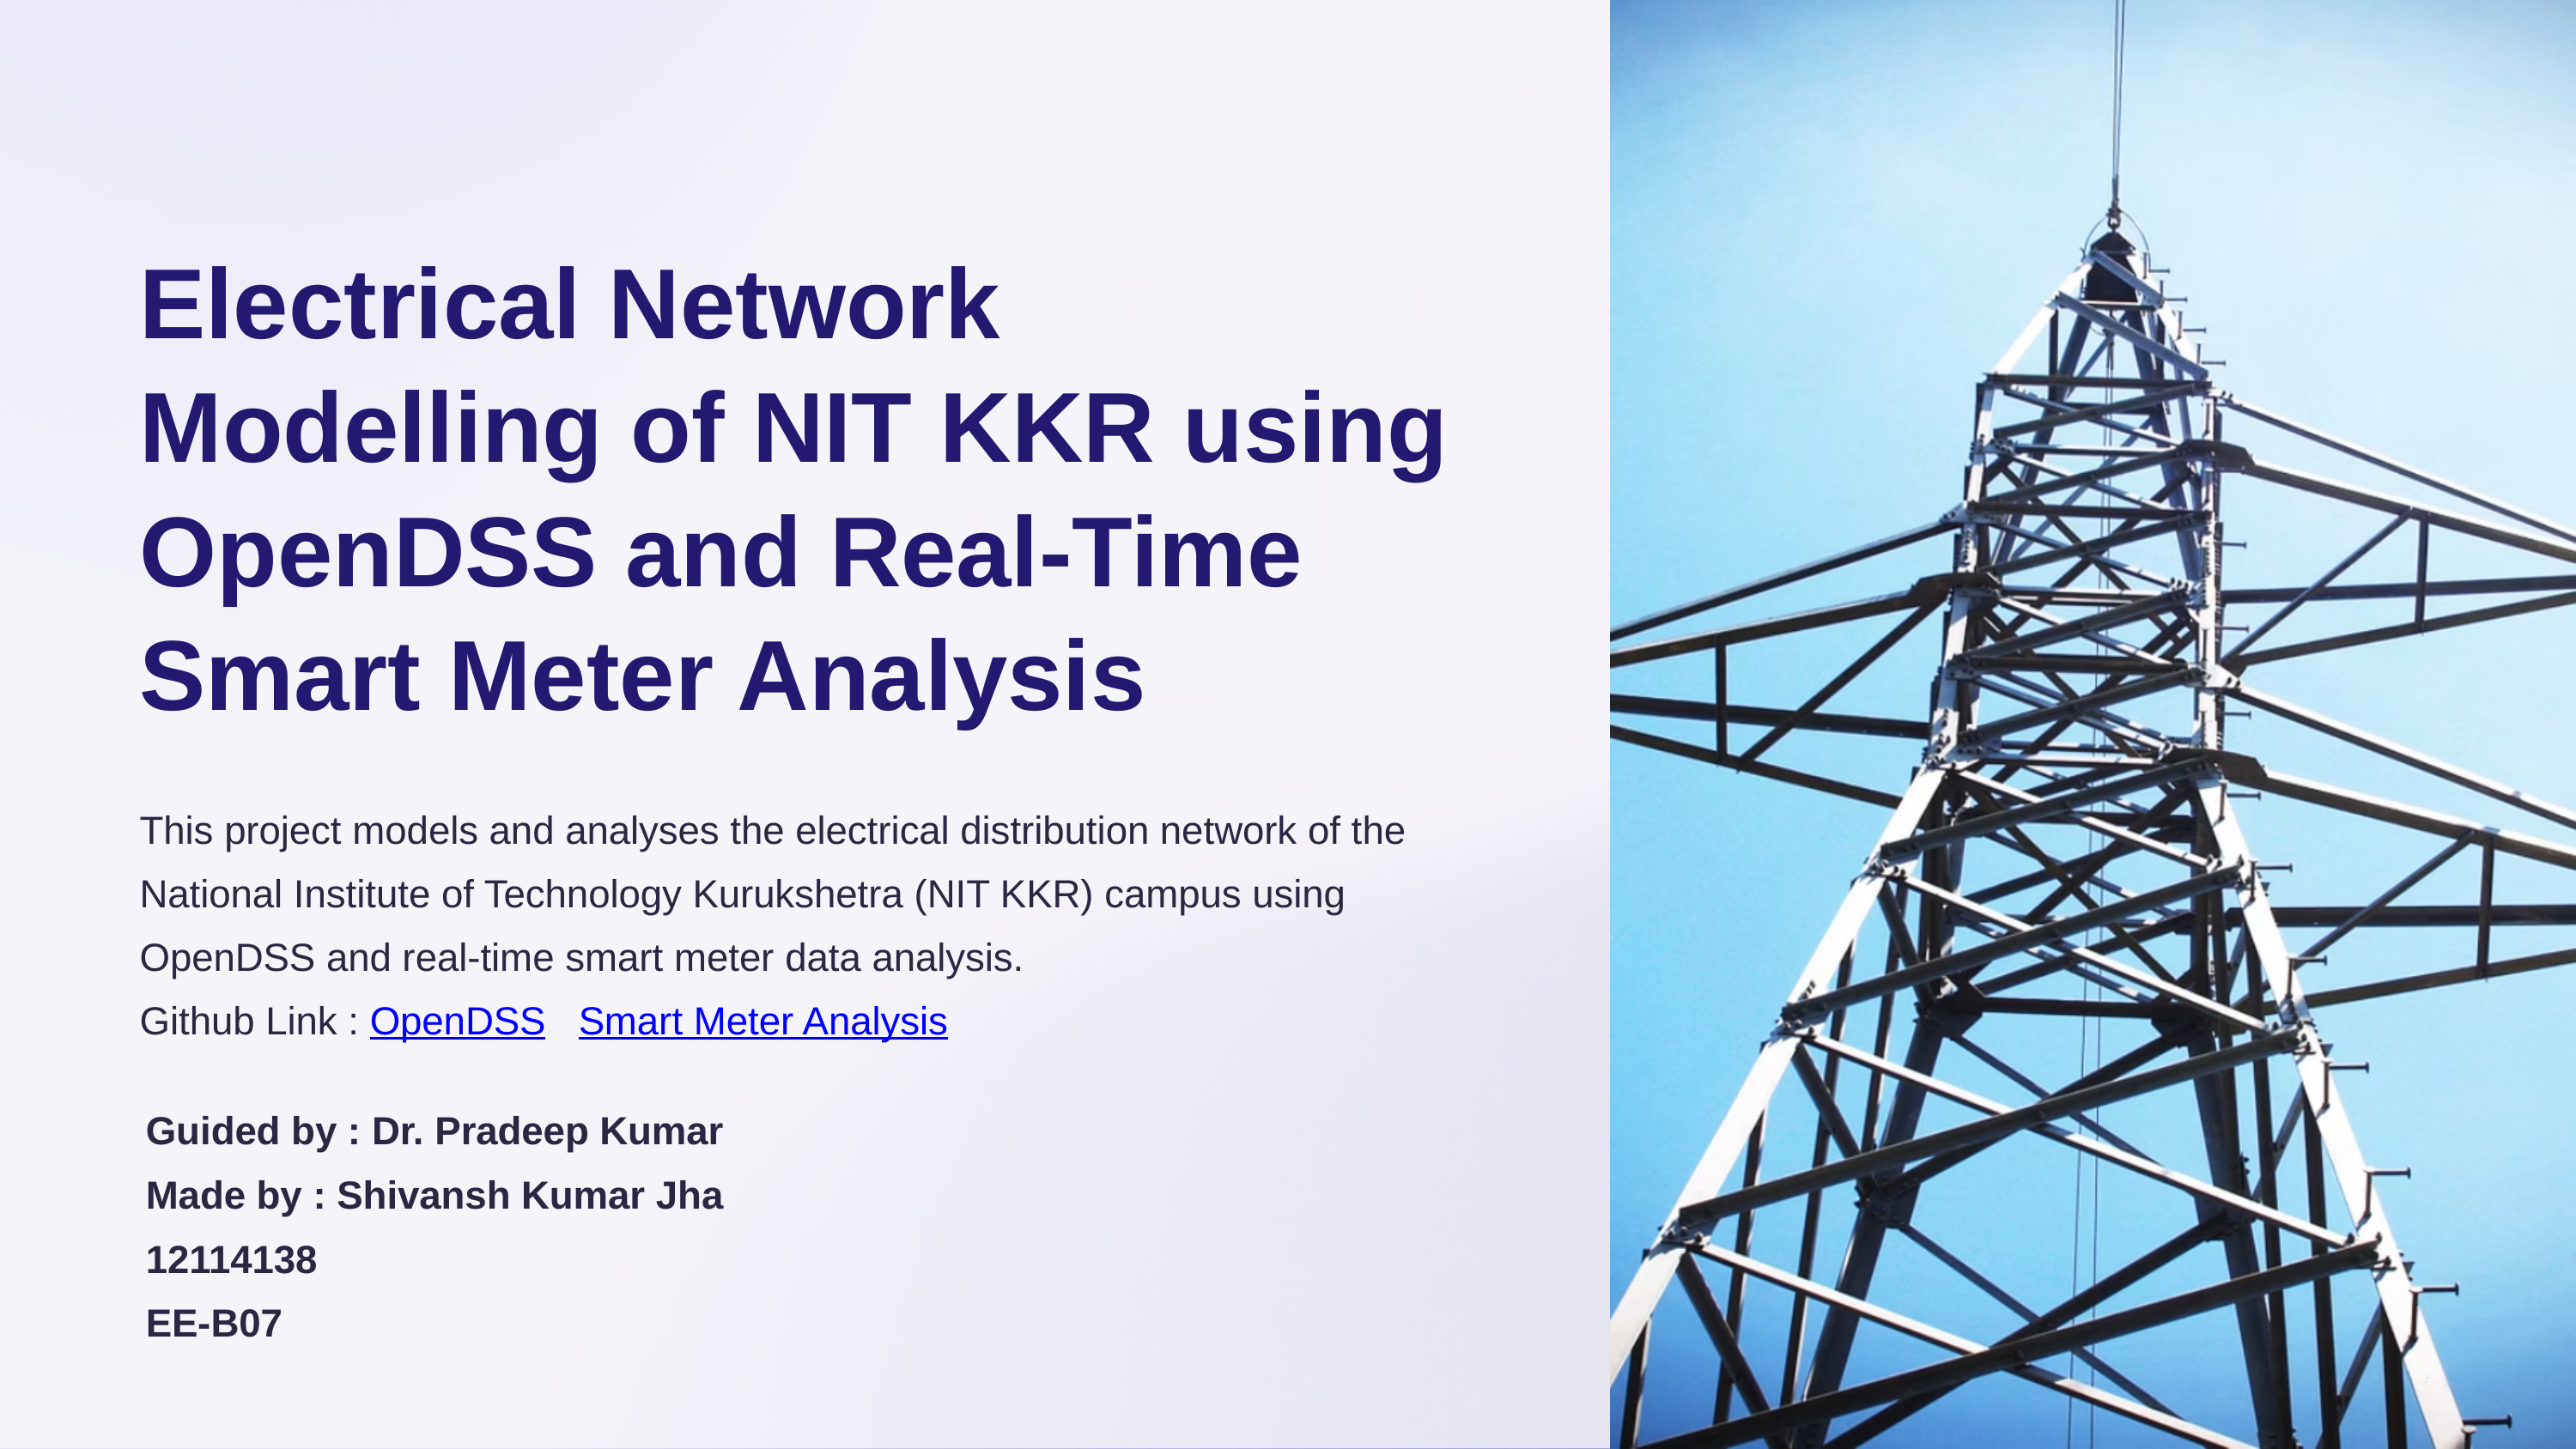

Electrical Network Modelling of NIT KKR using OpenDSS and Real-Time Smart Meter Analysis

This project models and analyses the electrical distribution network of the National Institute of Technology Kurukshetra (NIT KKR) campus using OpenDSS and real-time smart meter data analysis.
Github Link : OpenDSS   Smart Meter Analysis

Guided by : Dr. Pradeep Kumar

Made by : Shivansh Kumar Jha
12114138
EE-B07